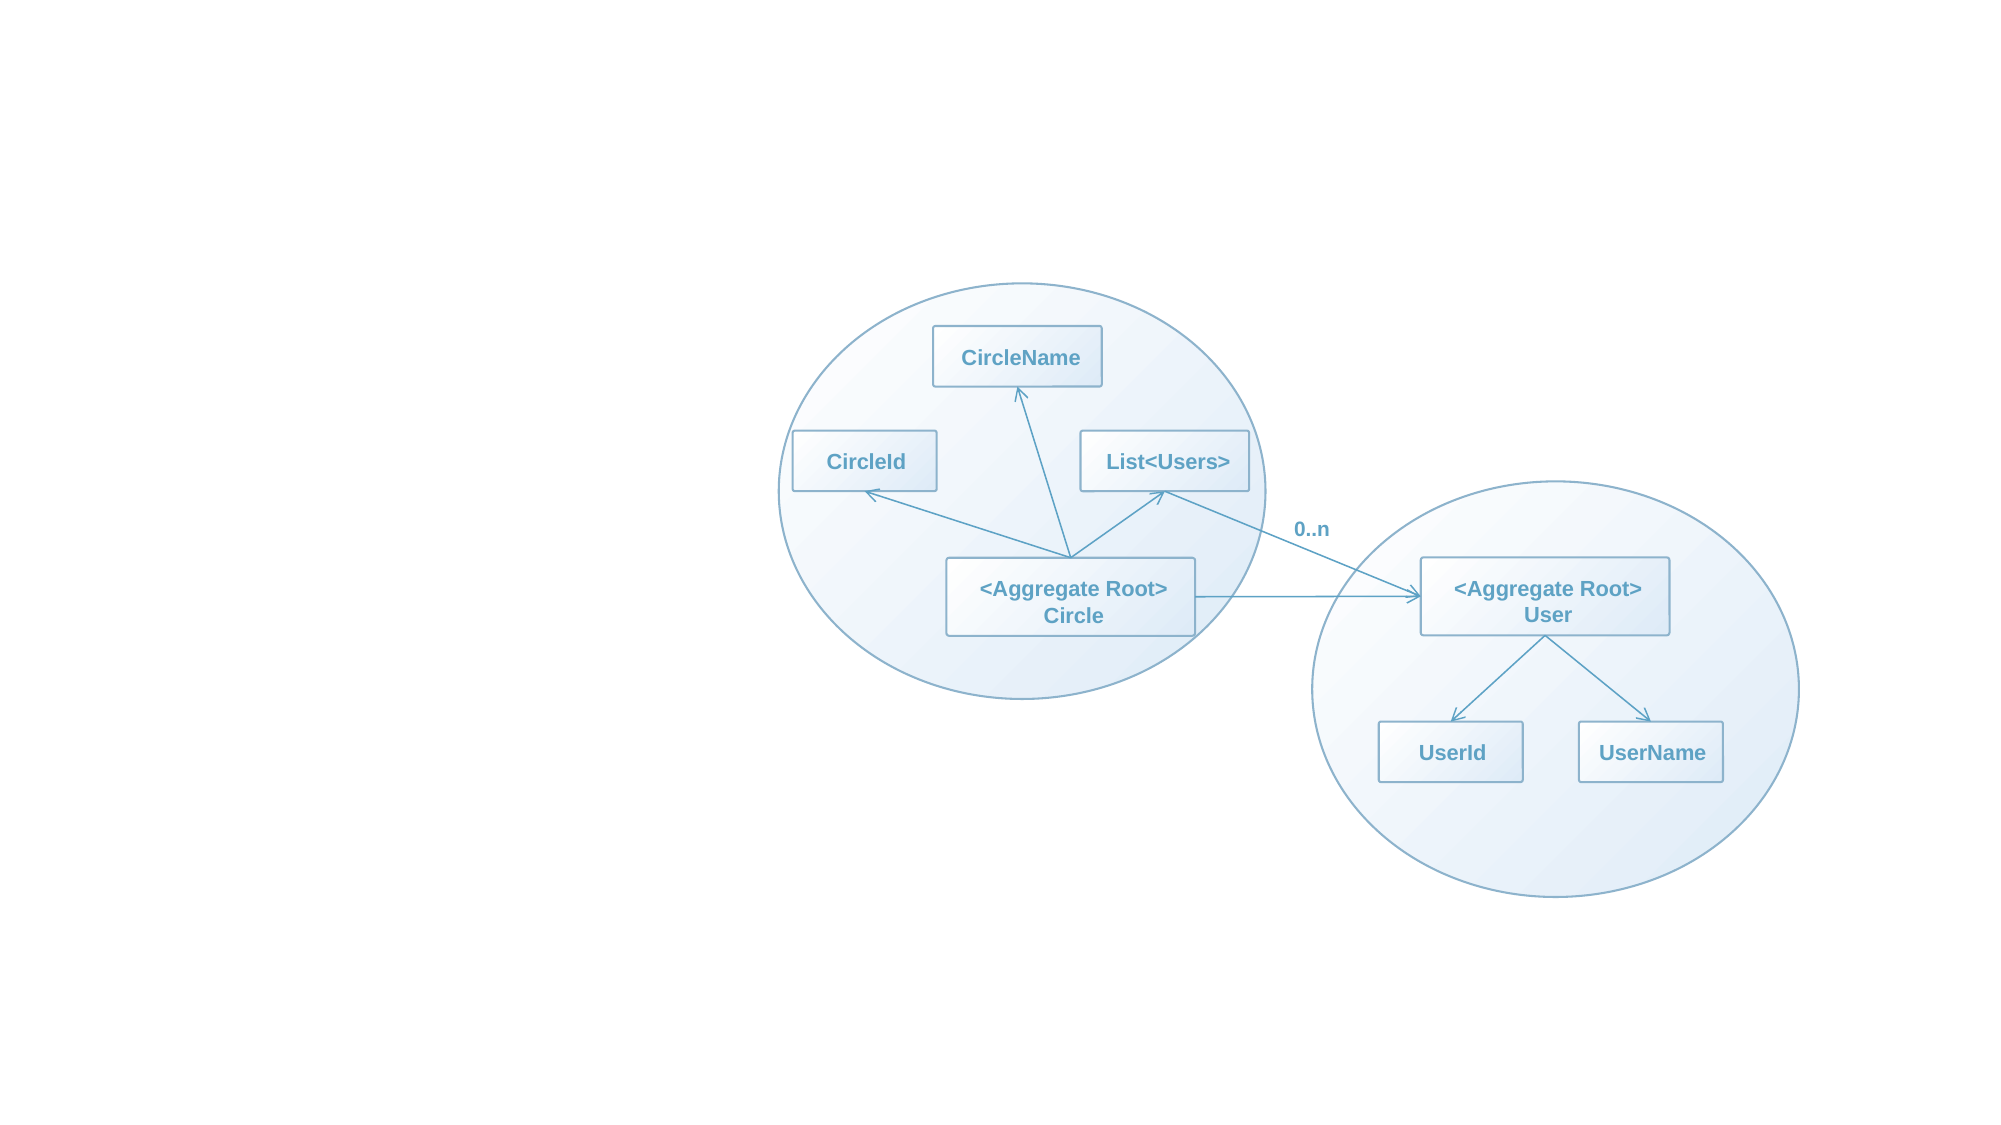

CircleName

CircleId

List<Users>

0..n

<Aggregate Root>
User

<Aggregate Root>
Circle

UserName

UserId